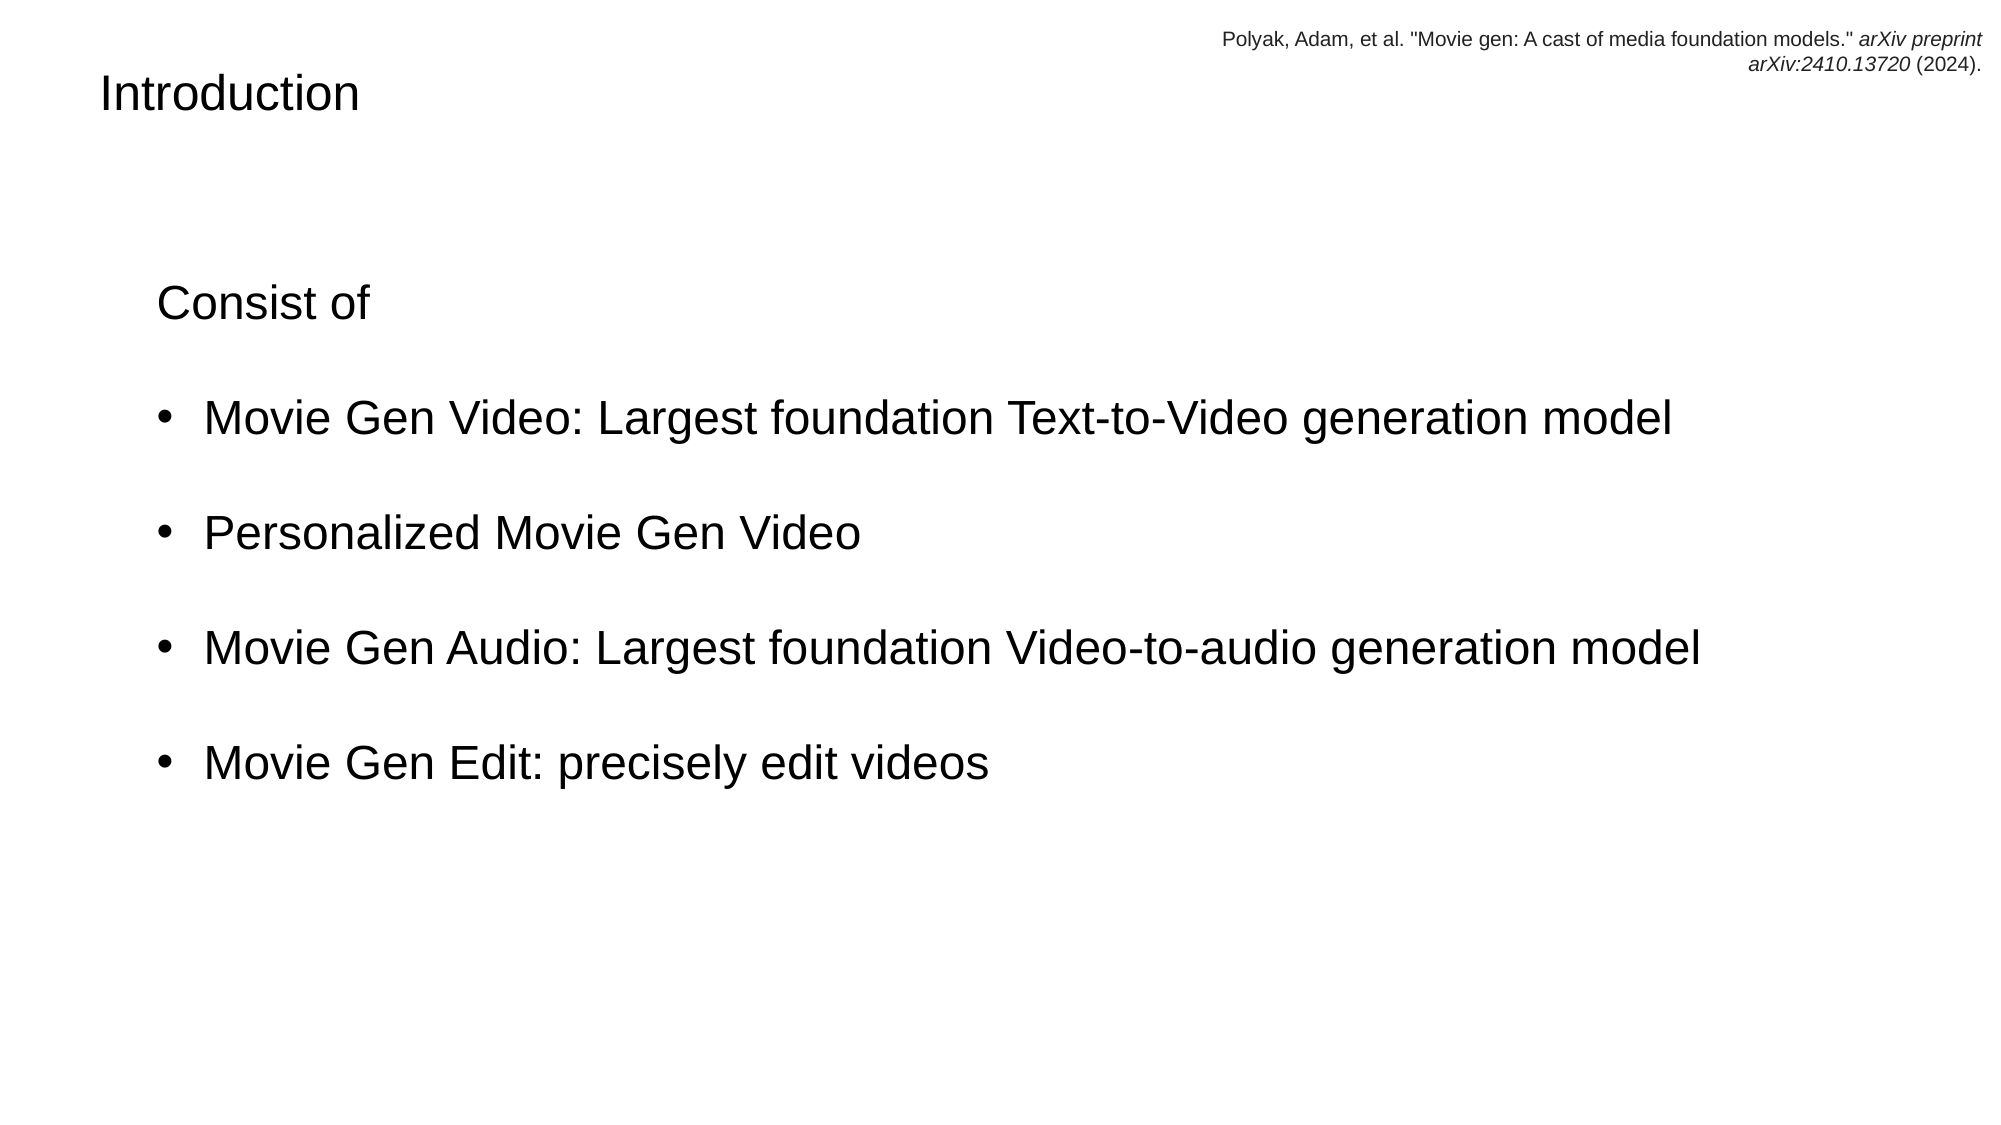

Polyak, Adam, et al. "Movie gen: A cast of media foundation models." arXiv preprint arXiv:2410.13720 (2024).
Introduction
Consist of

Movie Gen Video: Largest foundation Text-to-Video generation model

Personalized Movie Gen Video

Movie Gen Audio: Largest foundation Video-to-audio generation model

Movie Gen Edit: precisely edit videos